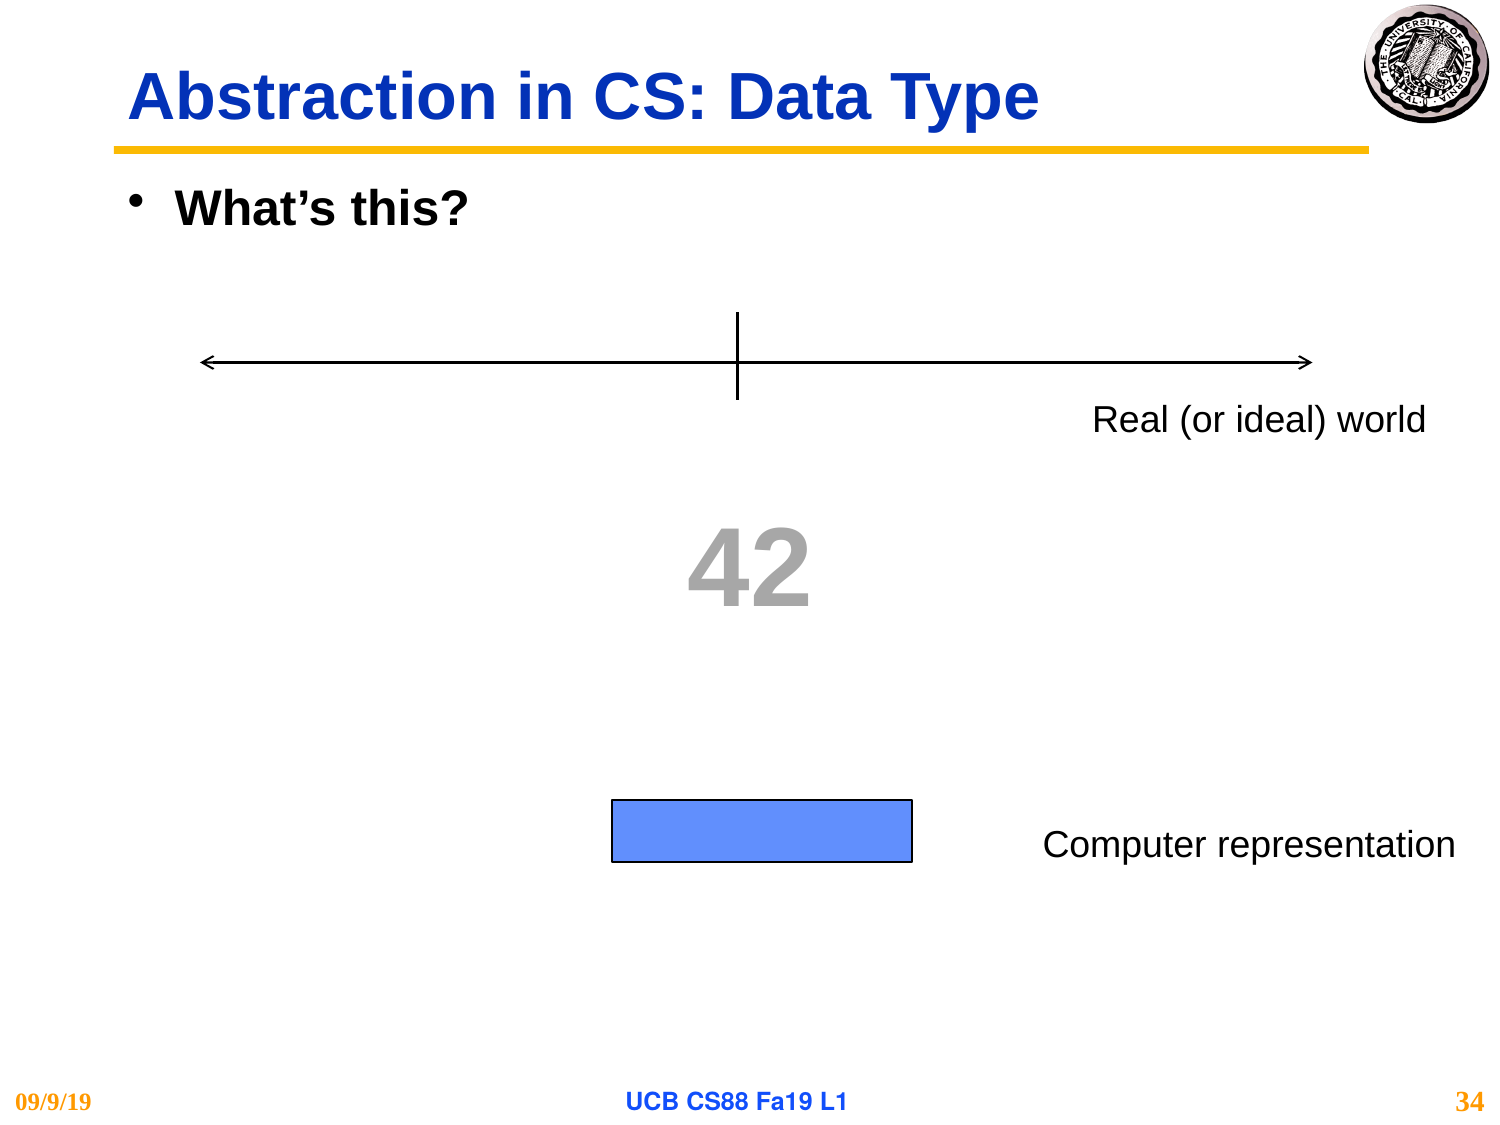

# Abstraction in CS: Data Type
What’s this?
Real (or ideal) world
42

Computer representation
09/9/19
UCB CS88 Fa19 L1
34